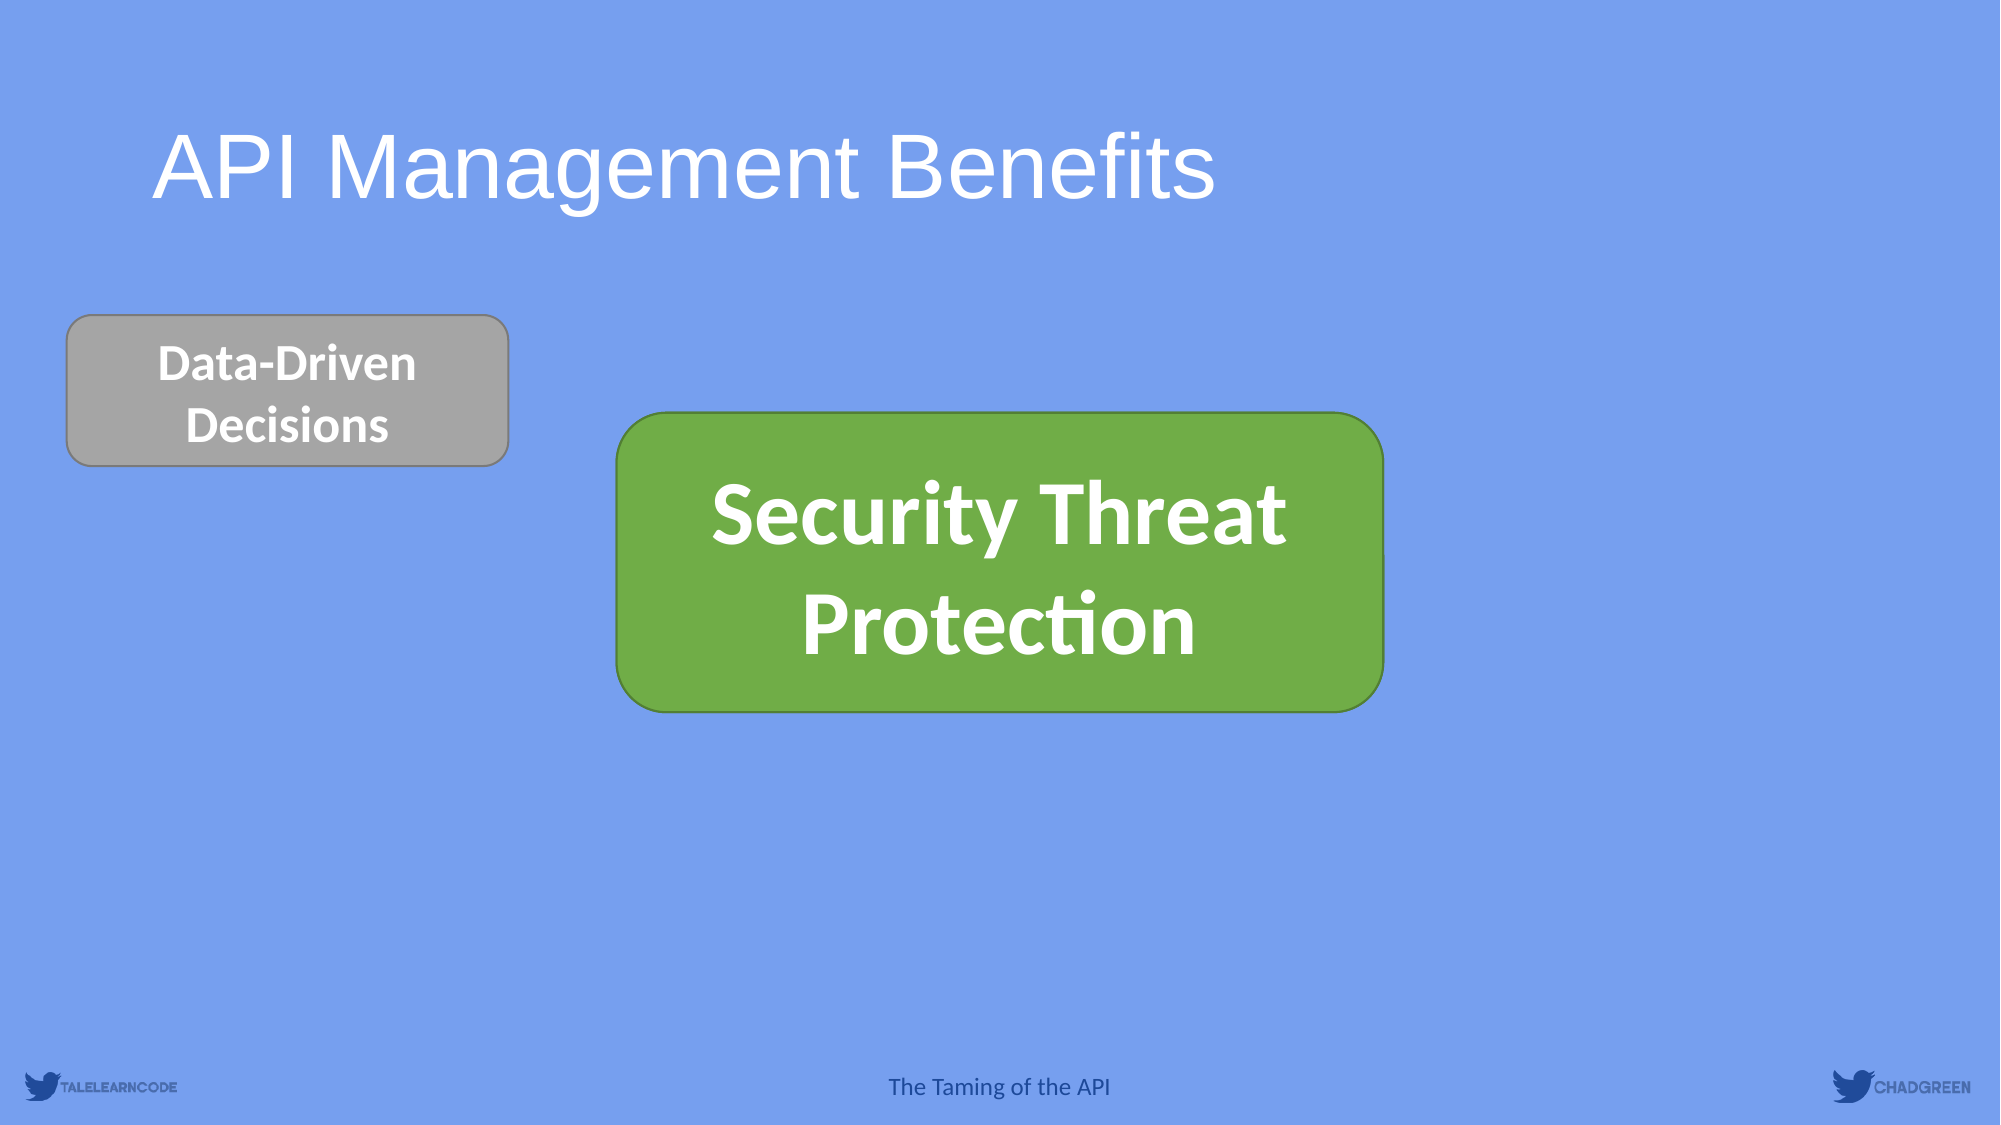

# API Management Benefits
Data-Driven Decisions
Data-Driven Decisions
Security Threat Protection